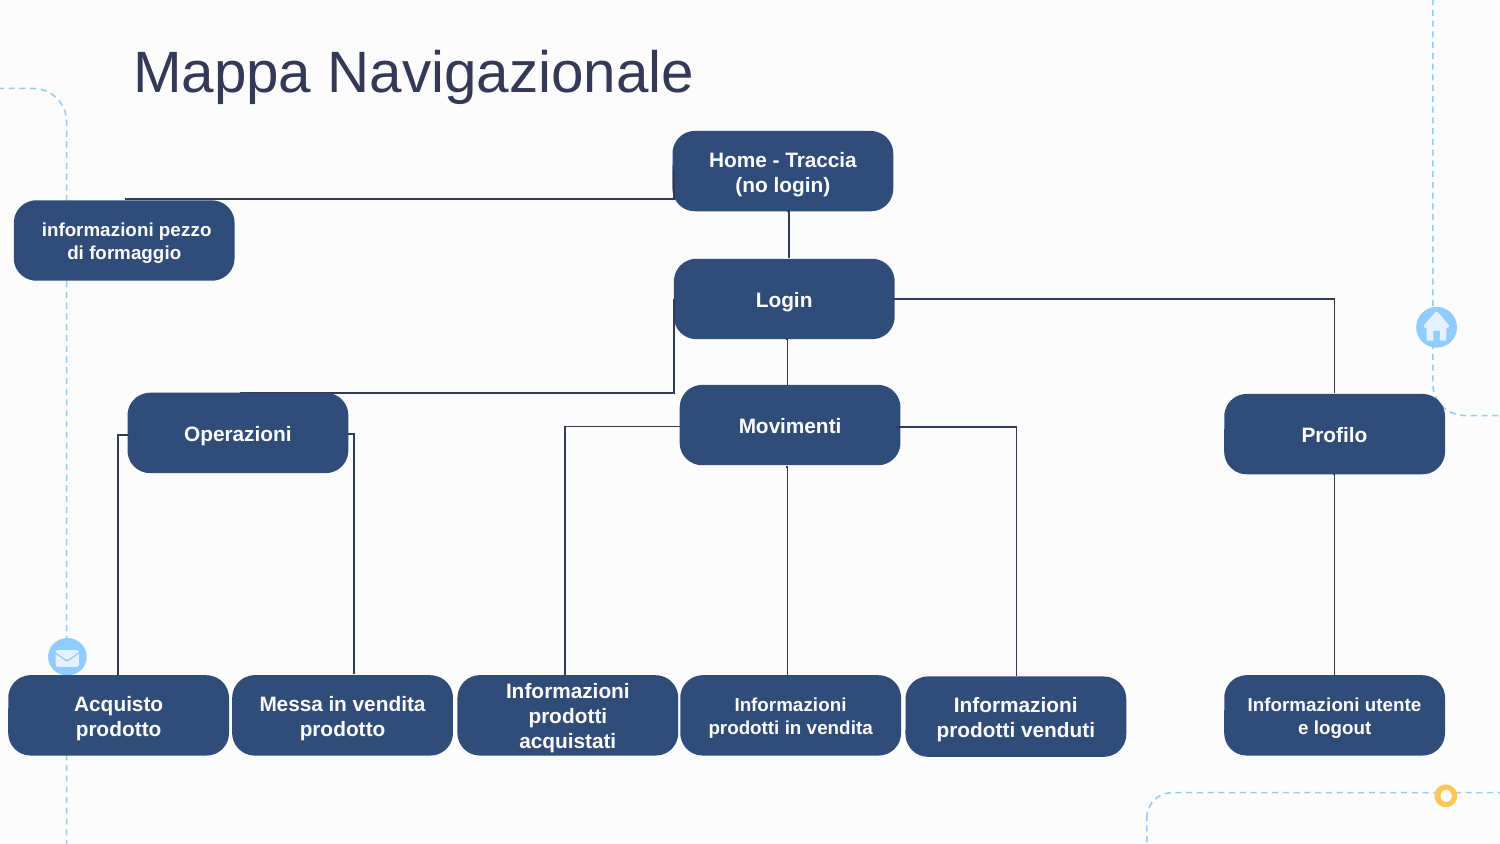

# Mappa Navigazionale
Home - Traccia
(no login)
 informazioni pezzo di formaggio
Login
Movimenti
Operazioni
Profilo
Messa in vendita prodotto
Acquisto prodotto
Informazioni prodotti in vendita
Informazioni
prodotti acquistati
Informazioni utente e logout
Informazioni prodotti venduti